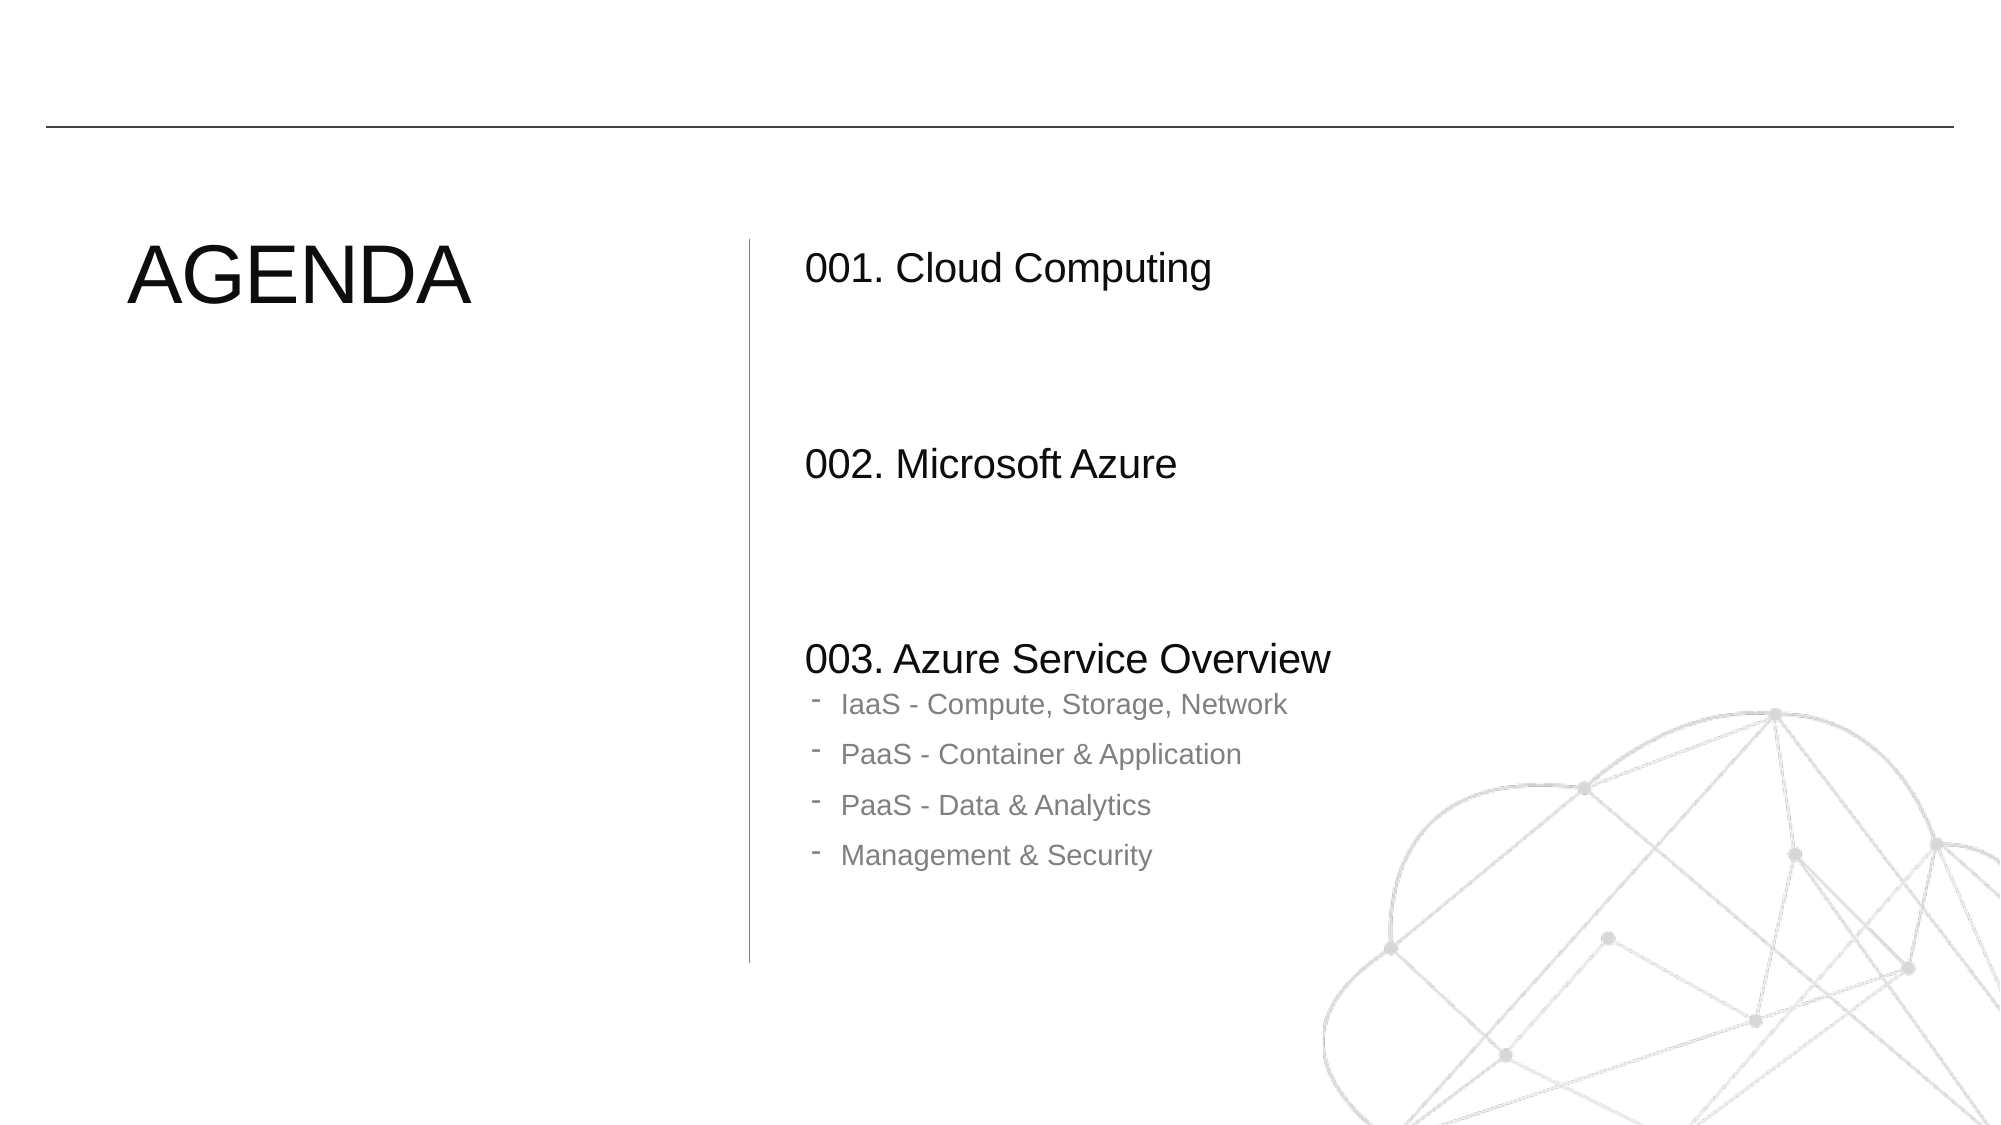

001. Cloud Computing
# AGENDA
002. Microsoft Azure
003. Azure Service Overview
IaaS - Compute, Storage, Network
PaaS - Container & Application
PaaS - Data & Analytics
Management & Security